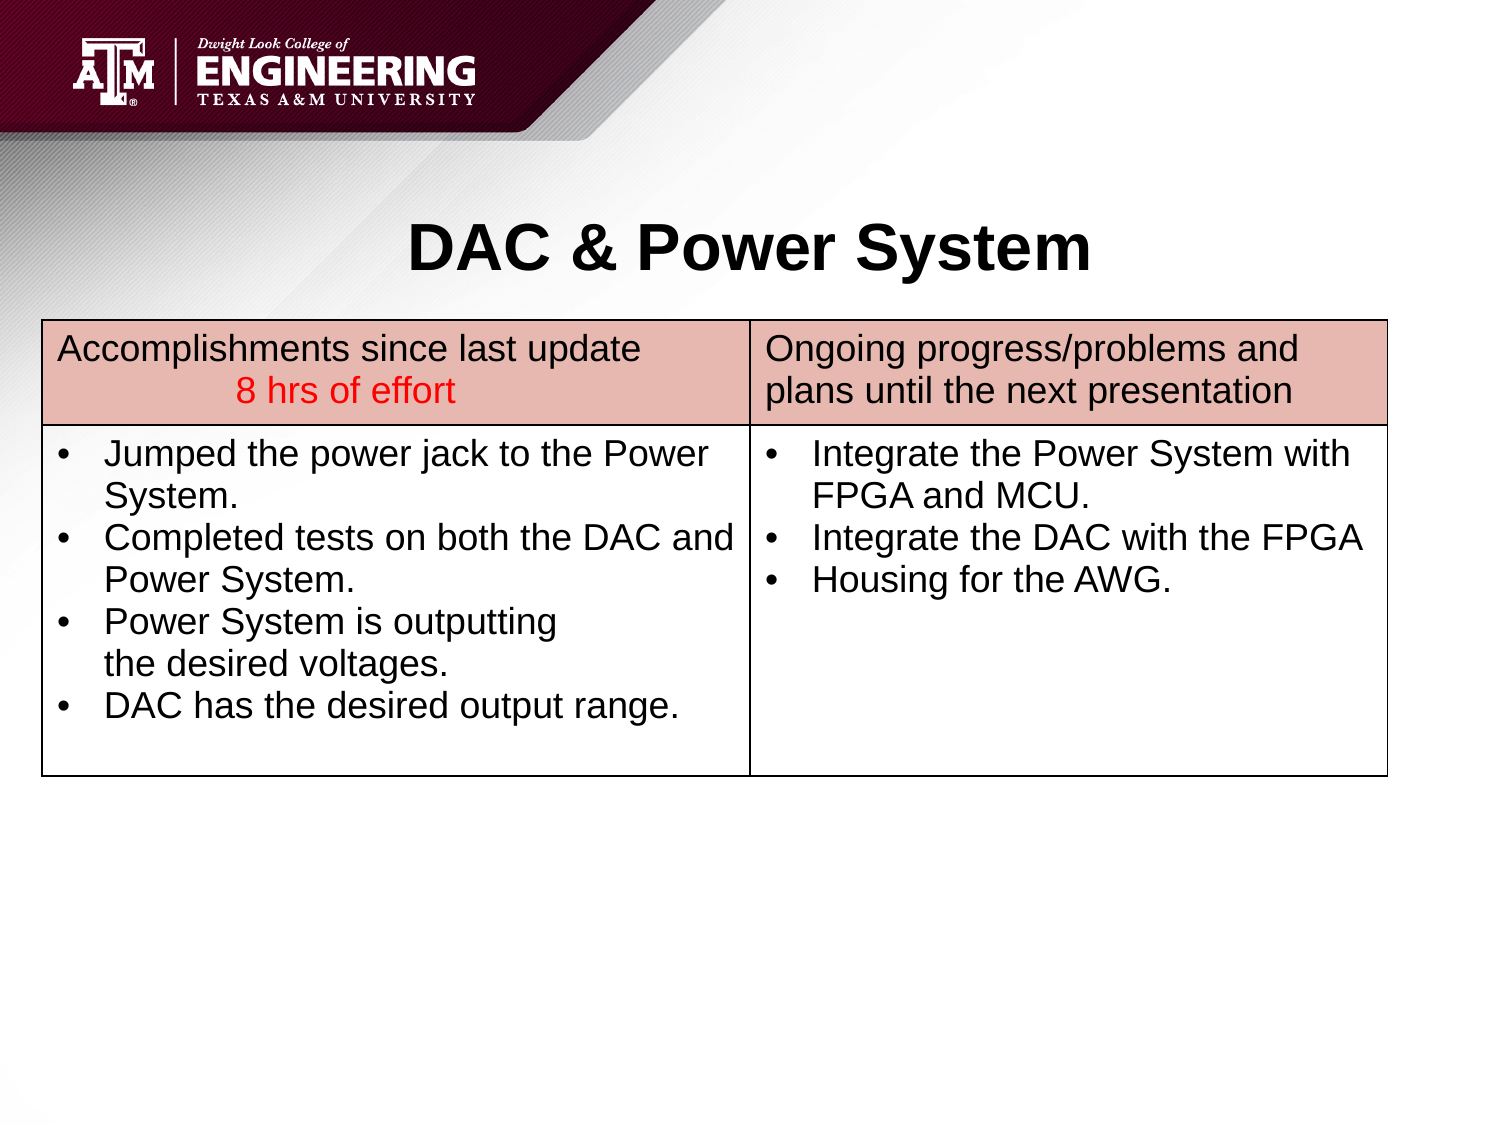

# DAC & Power System
| Accomplishments since last update 8 hrs of effort | Ongoing progress/problems and plans until the next presentation |
| --- | --- |
| Jumped the power jack to the Power System. Completed tests on both the DAC and Power System. Power System is outputting the desired voltages. DAC has the desired output range. | Integrate the Power System with FPGA and MCU. Integrate the DAC with the FPGA Housing for the AWG. |